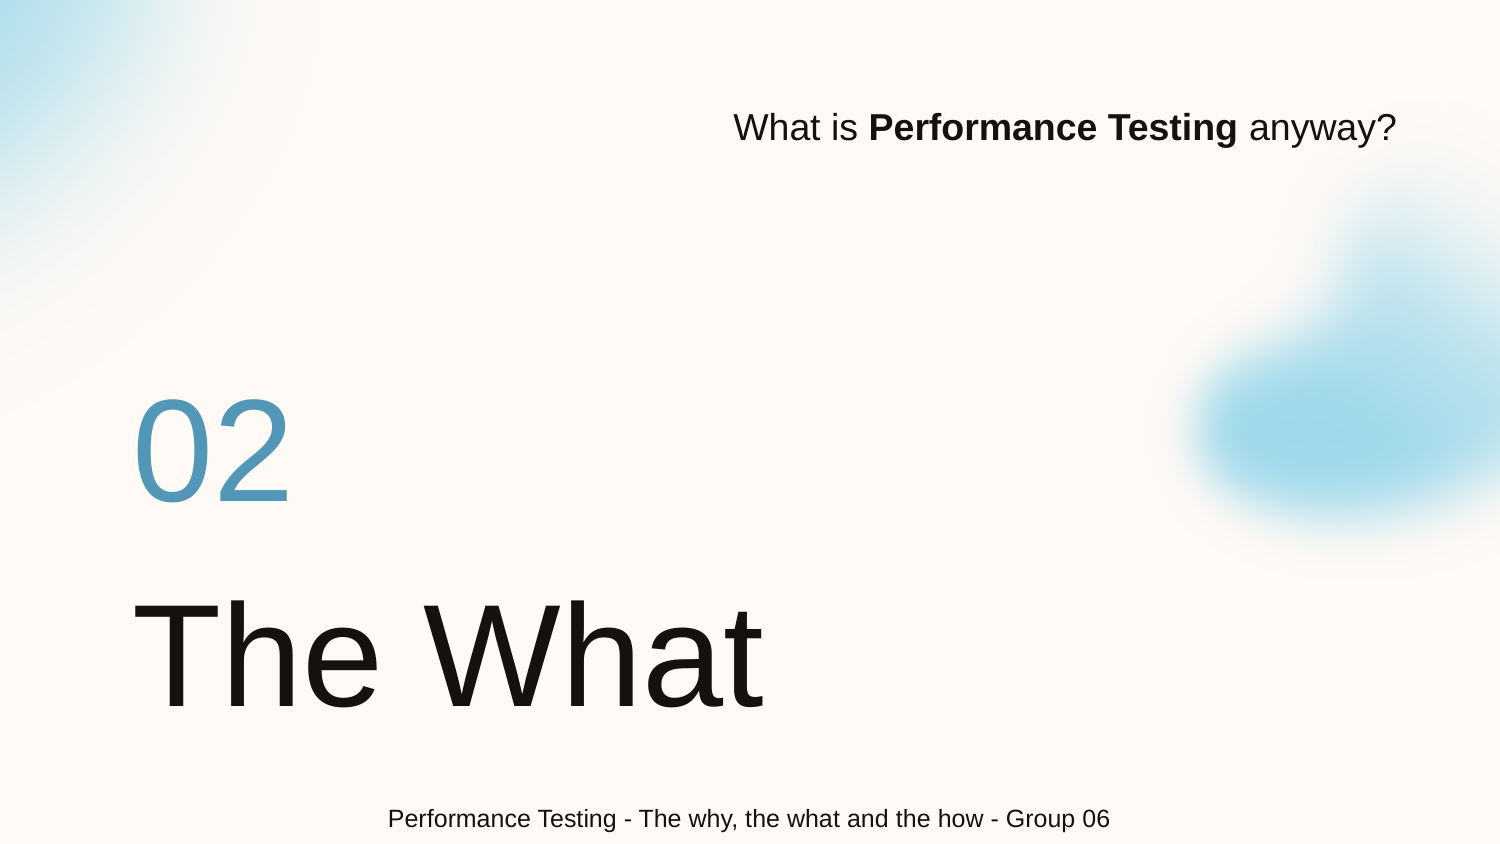

What is Performance Testing anyway?
02
# The What